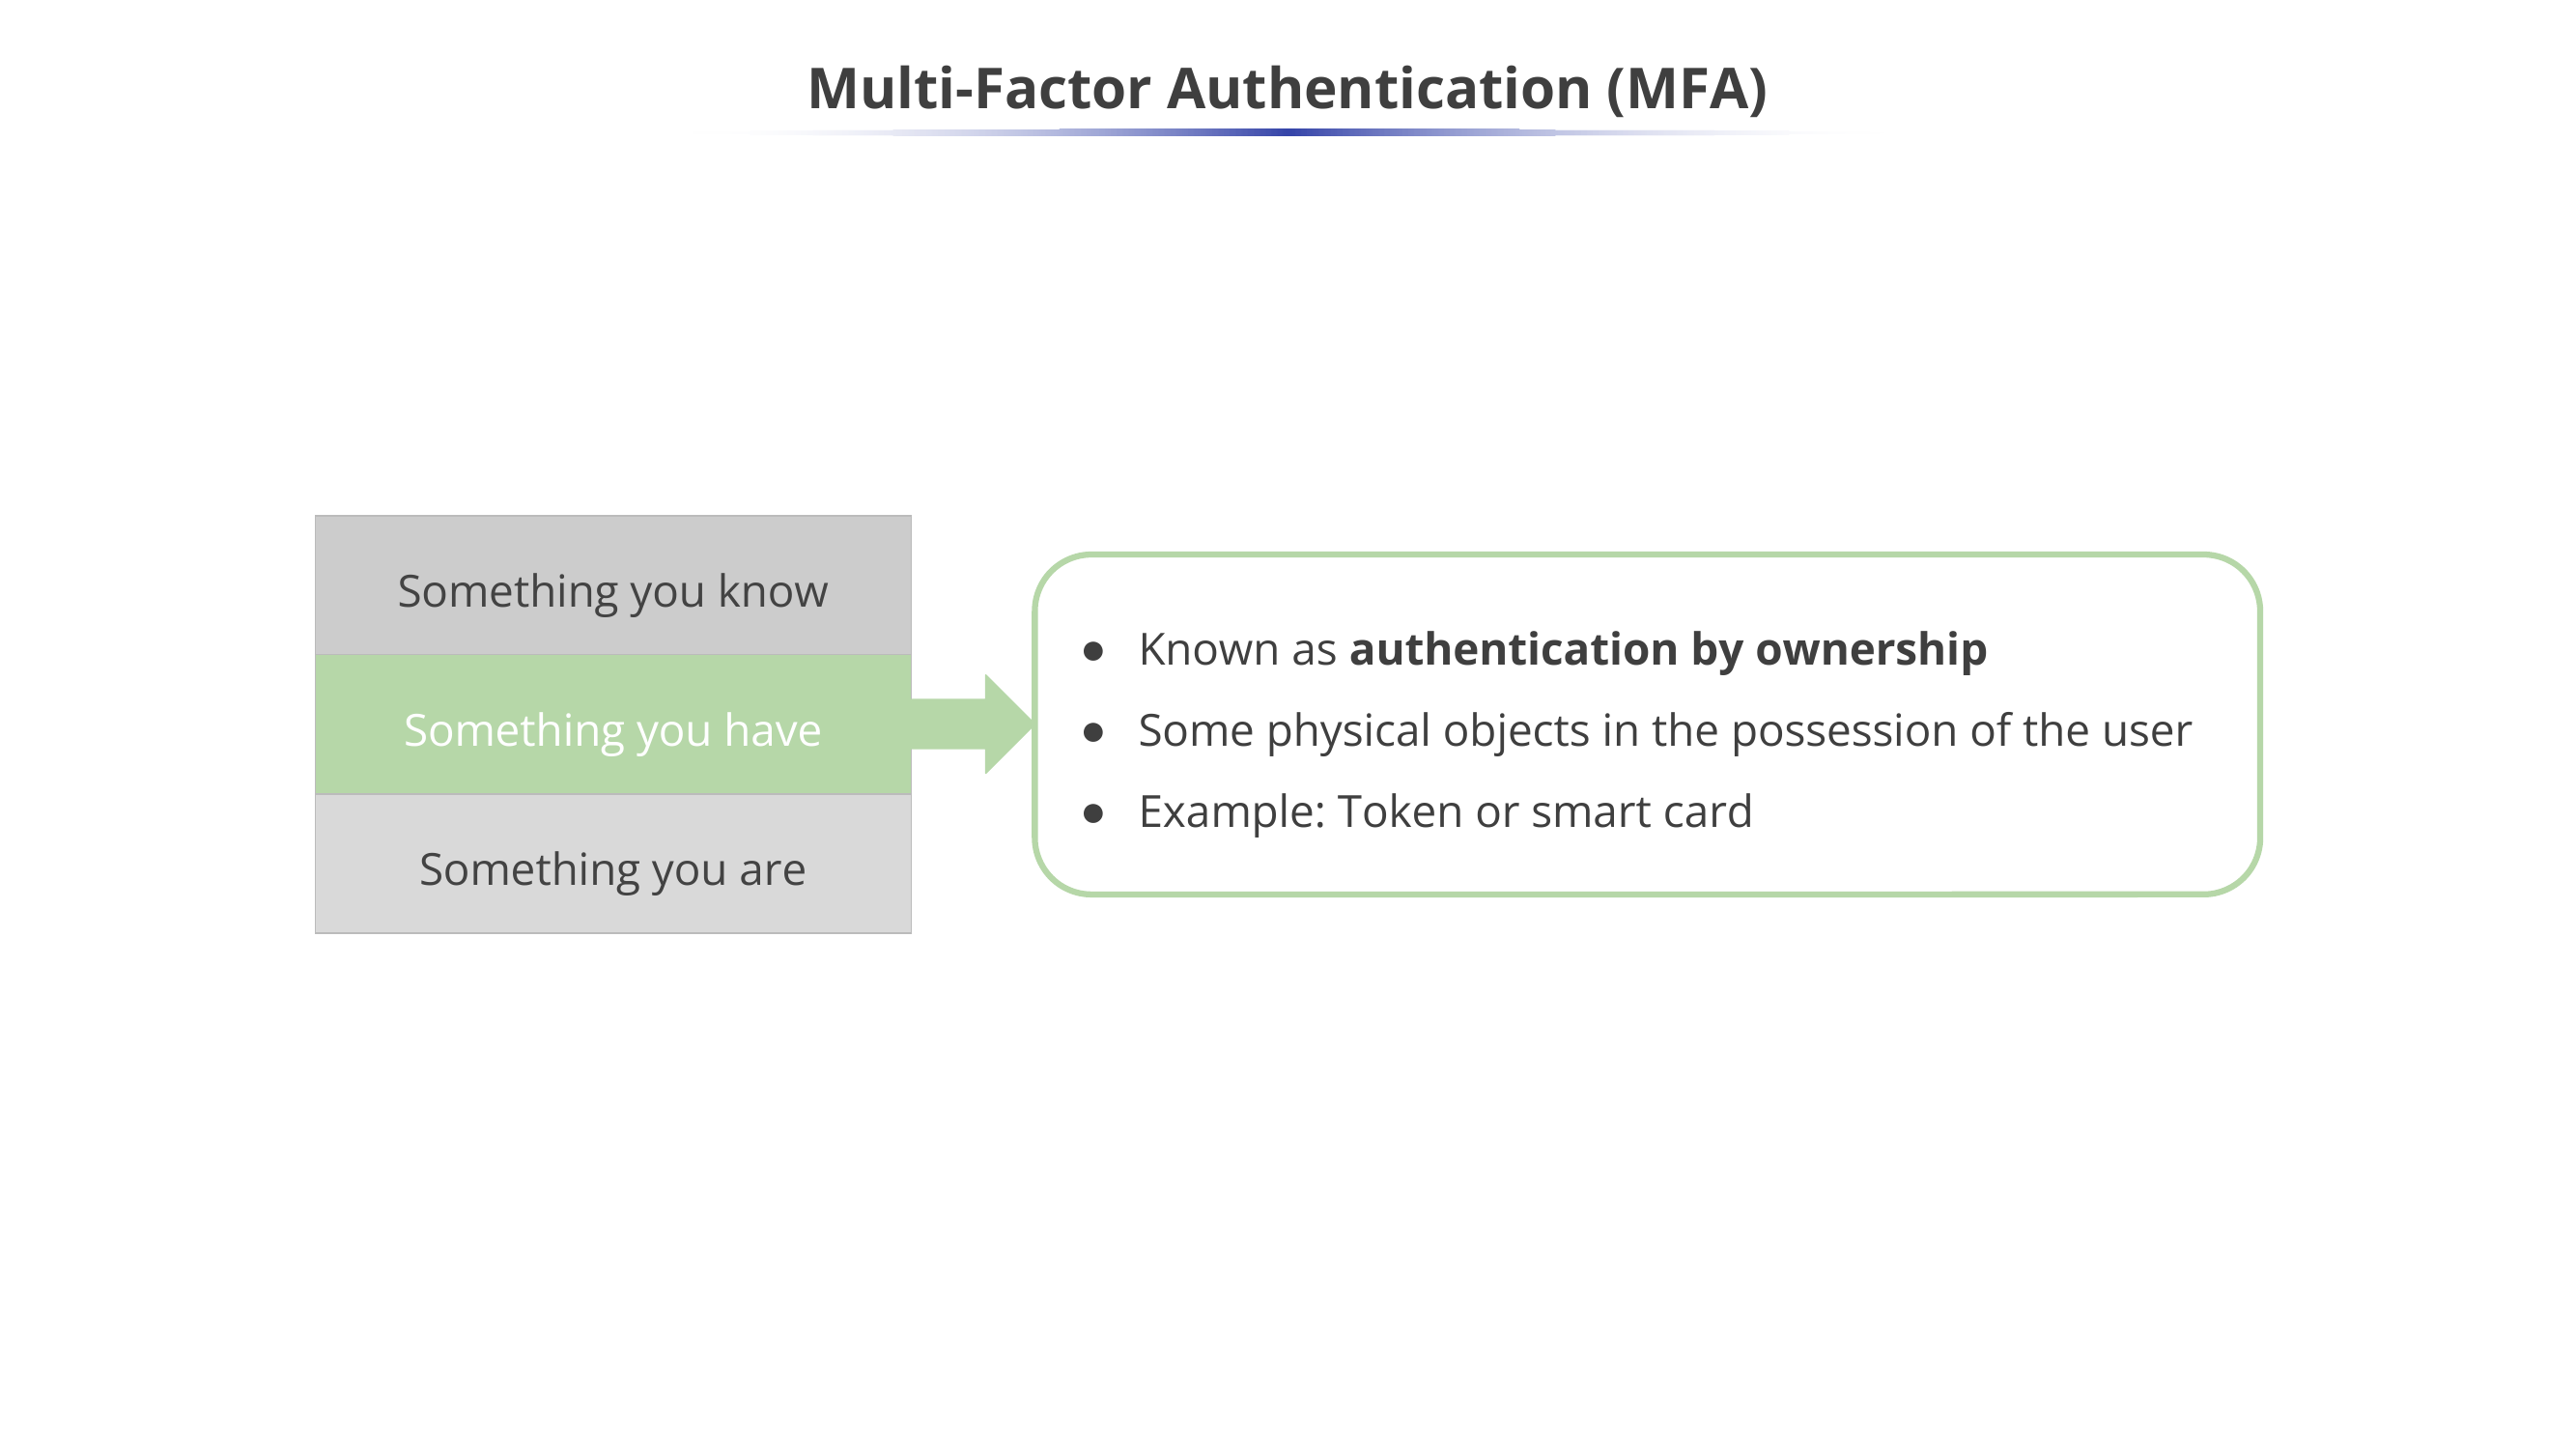

# Multi-Factor Authentication (MFA)

Something you know
Known as authentication by ownership
Some physical objects in the possession of the user
Example: Token or smart card
Something you have

Something you are